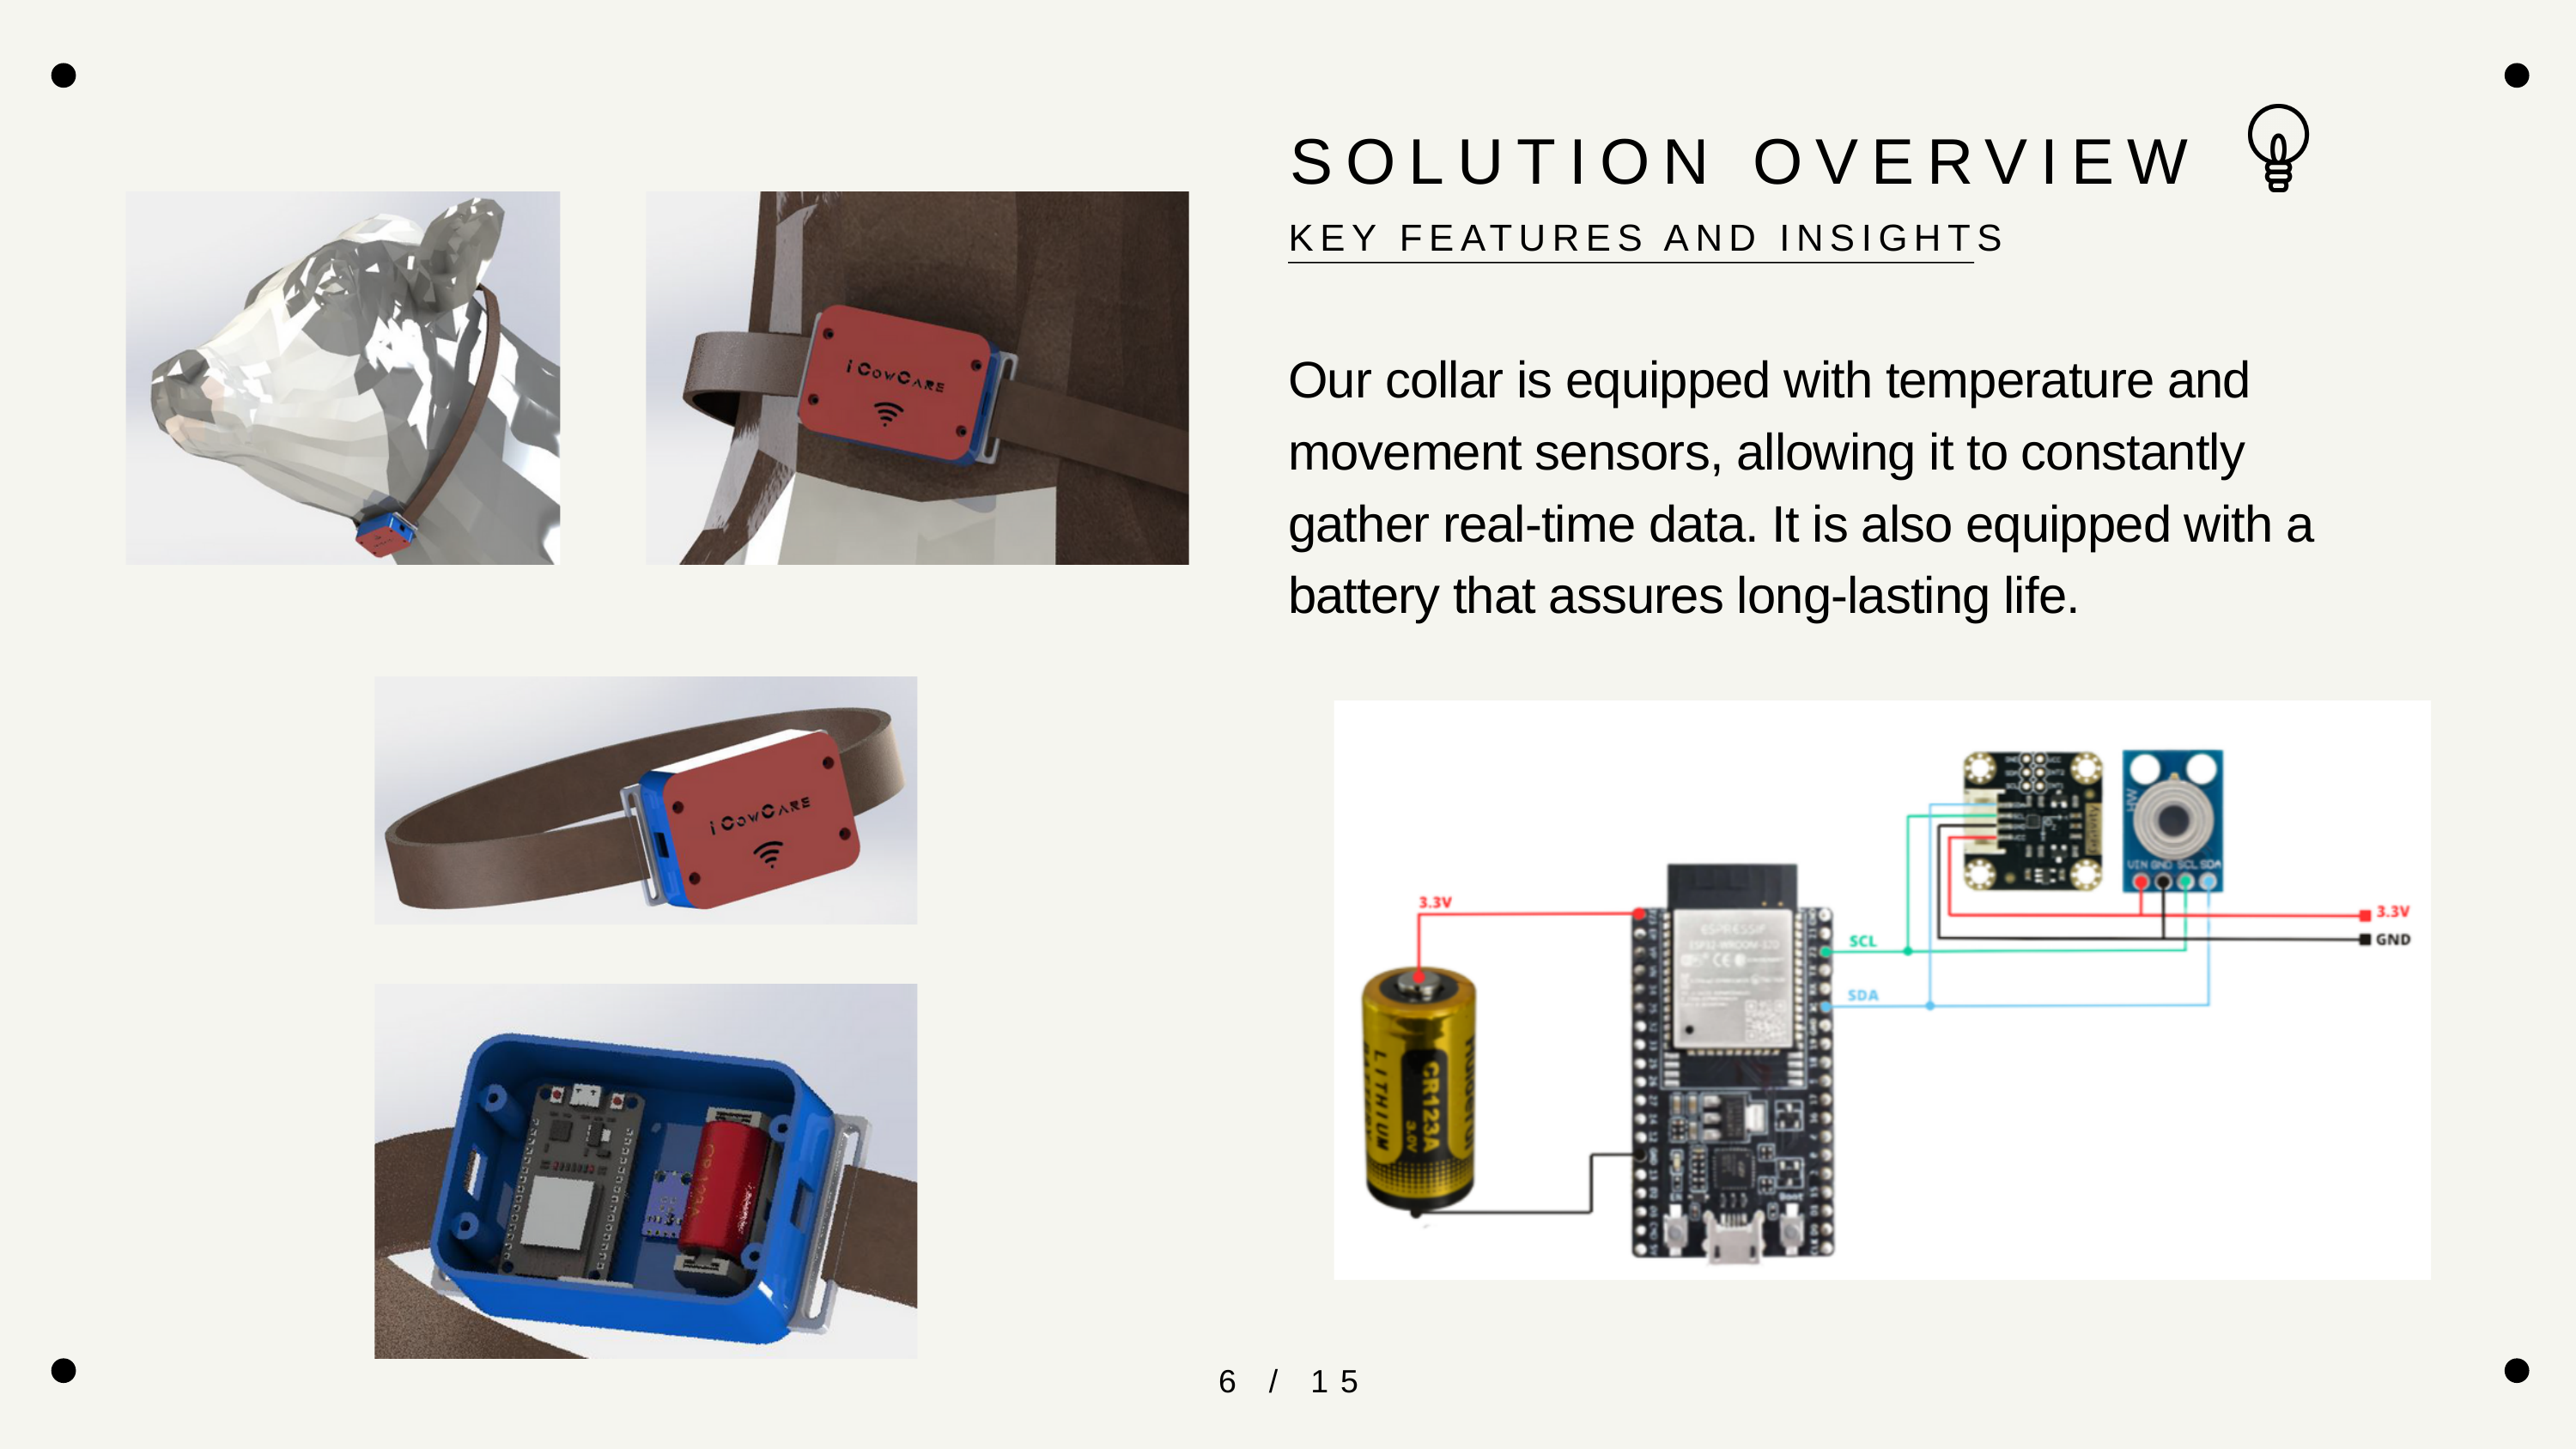

SOLUTION OVERVIEW
KEY FEATURES AND INSIGHTS

Our collar is equipped with temperature and movement sensors, allowing it to constantly gather real-time data. It is also equipped with a battery that assures long-lasting life.

6 / 15